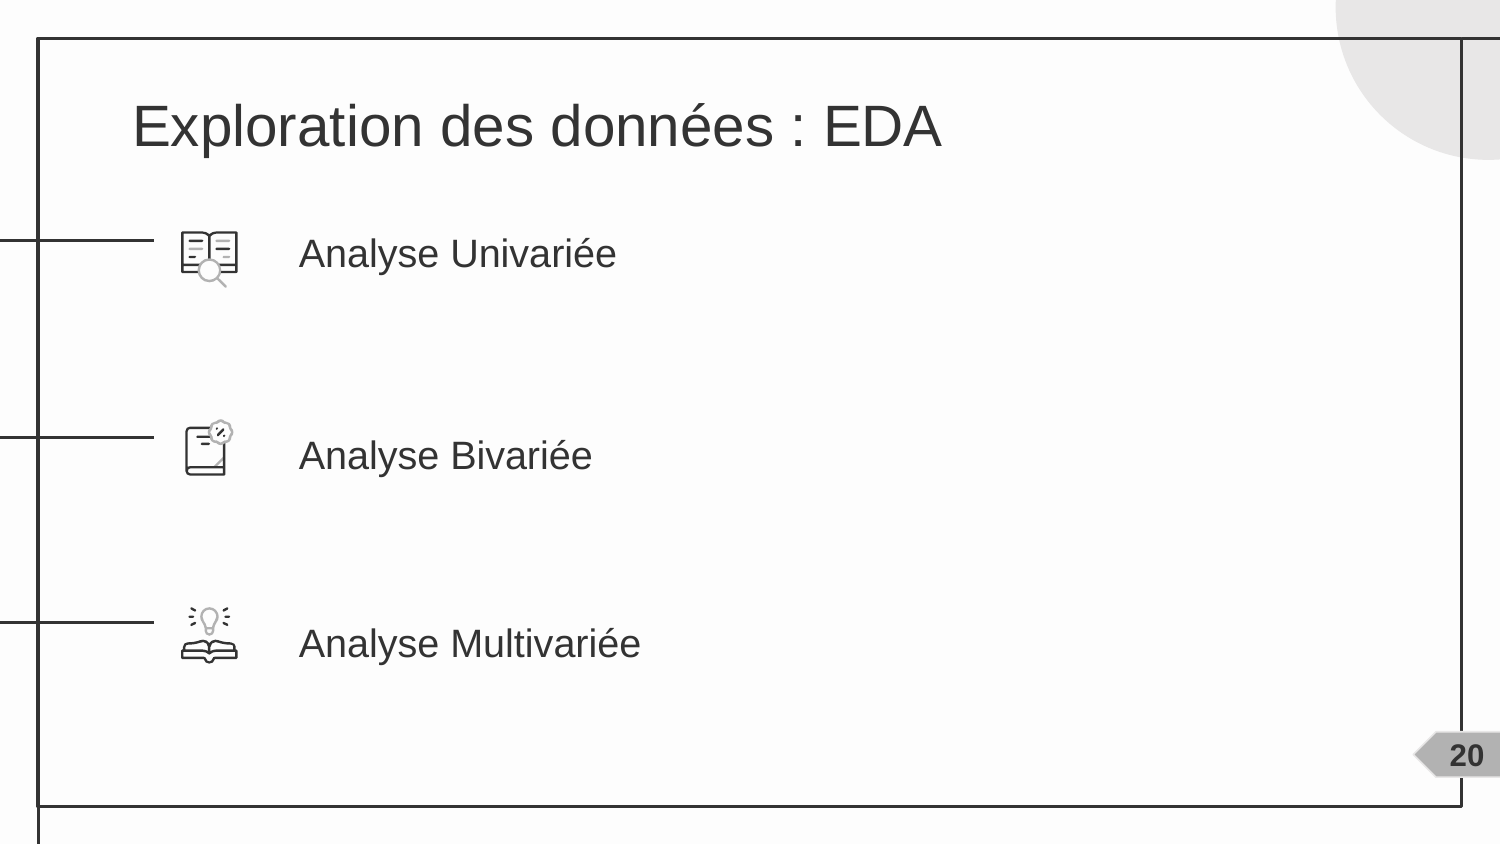

# Exploration des données : EDA
Analyse Univariée

Analyse Bivariée

Analyse Multivariée

20